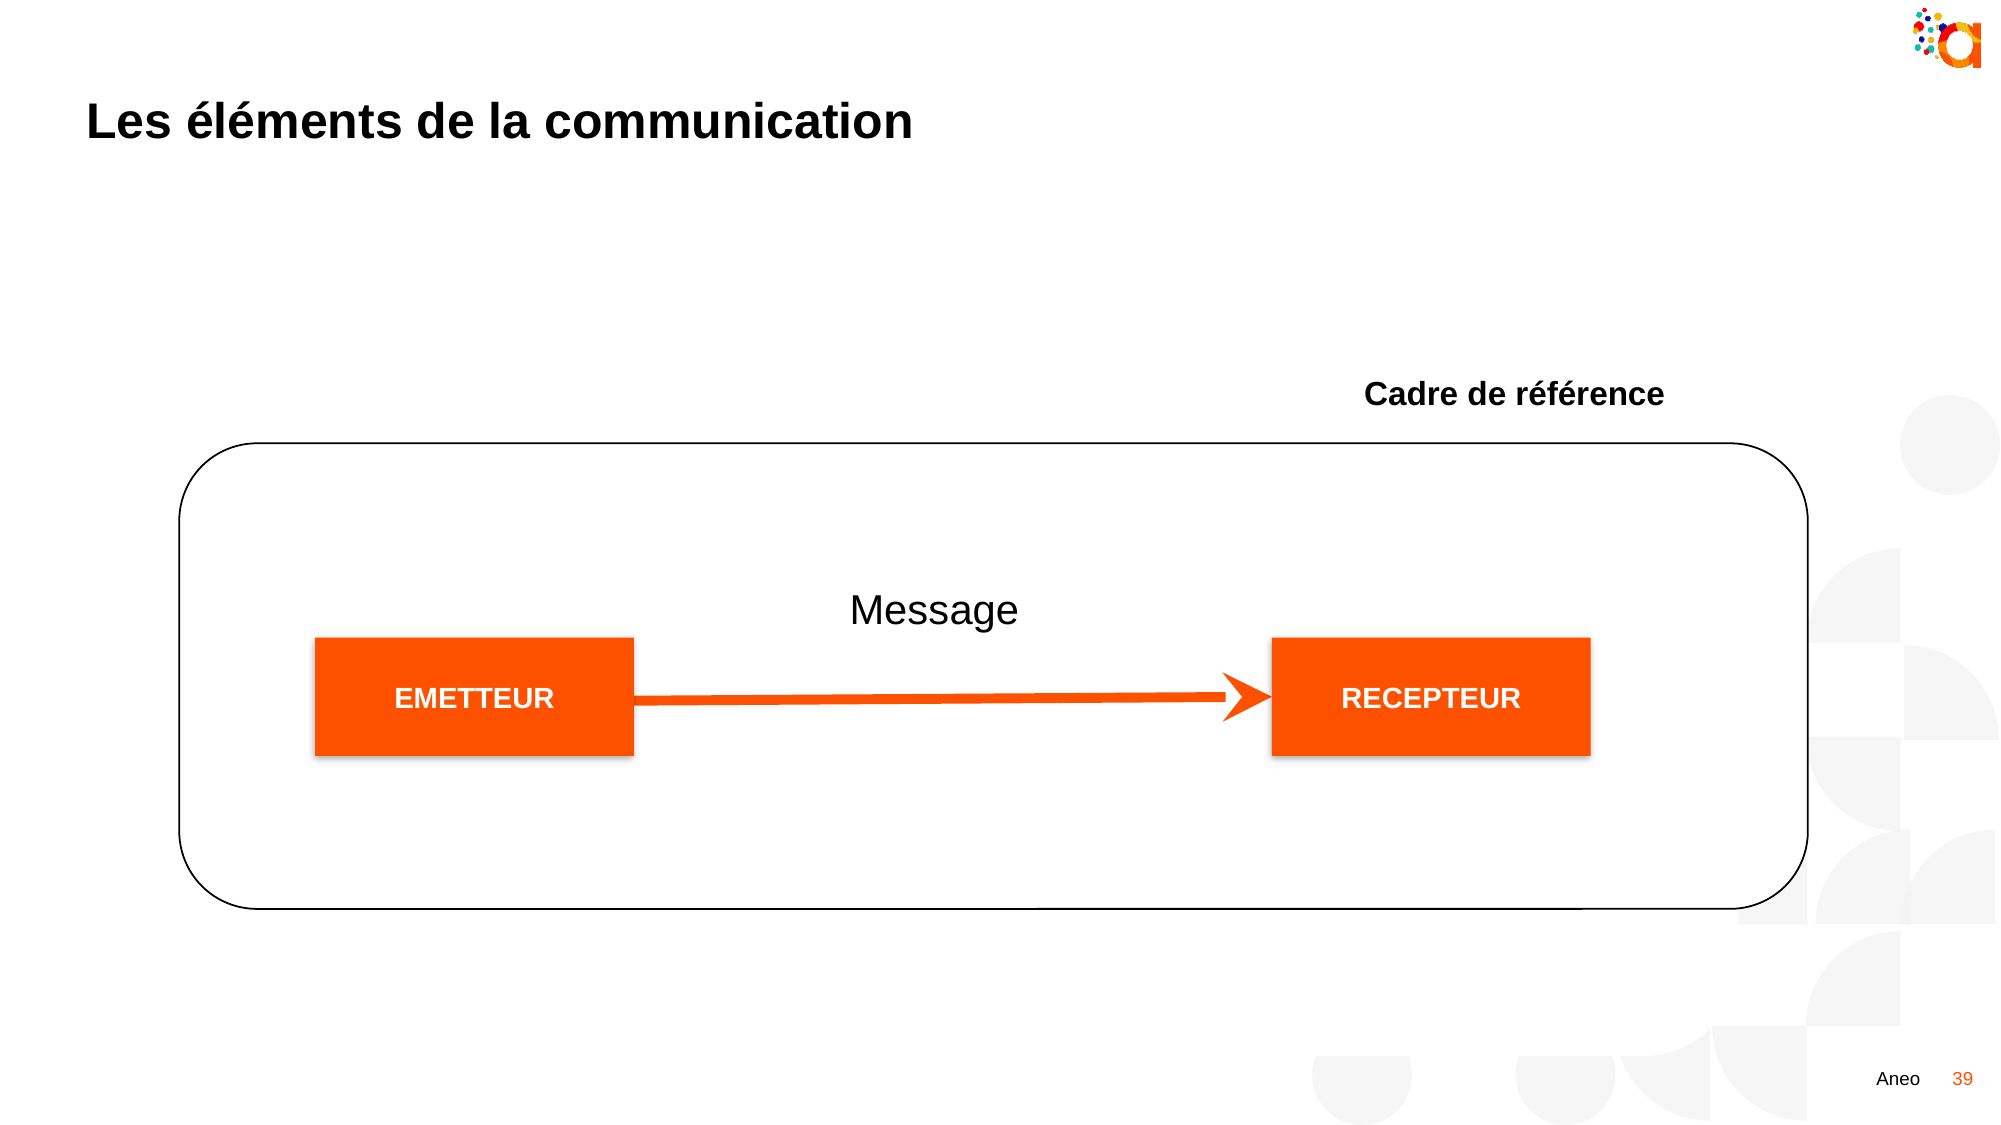

# Les éléments de la communication

Cadre de référence

Message
EMETTEUR
RECEPTEUR